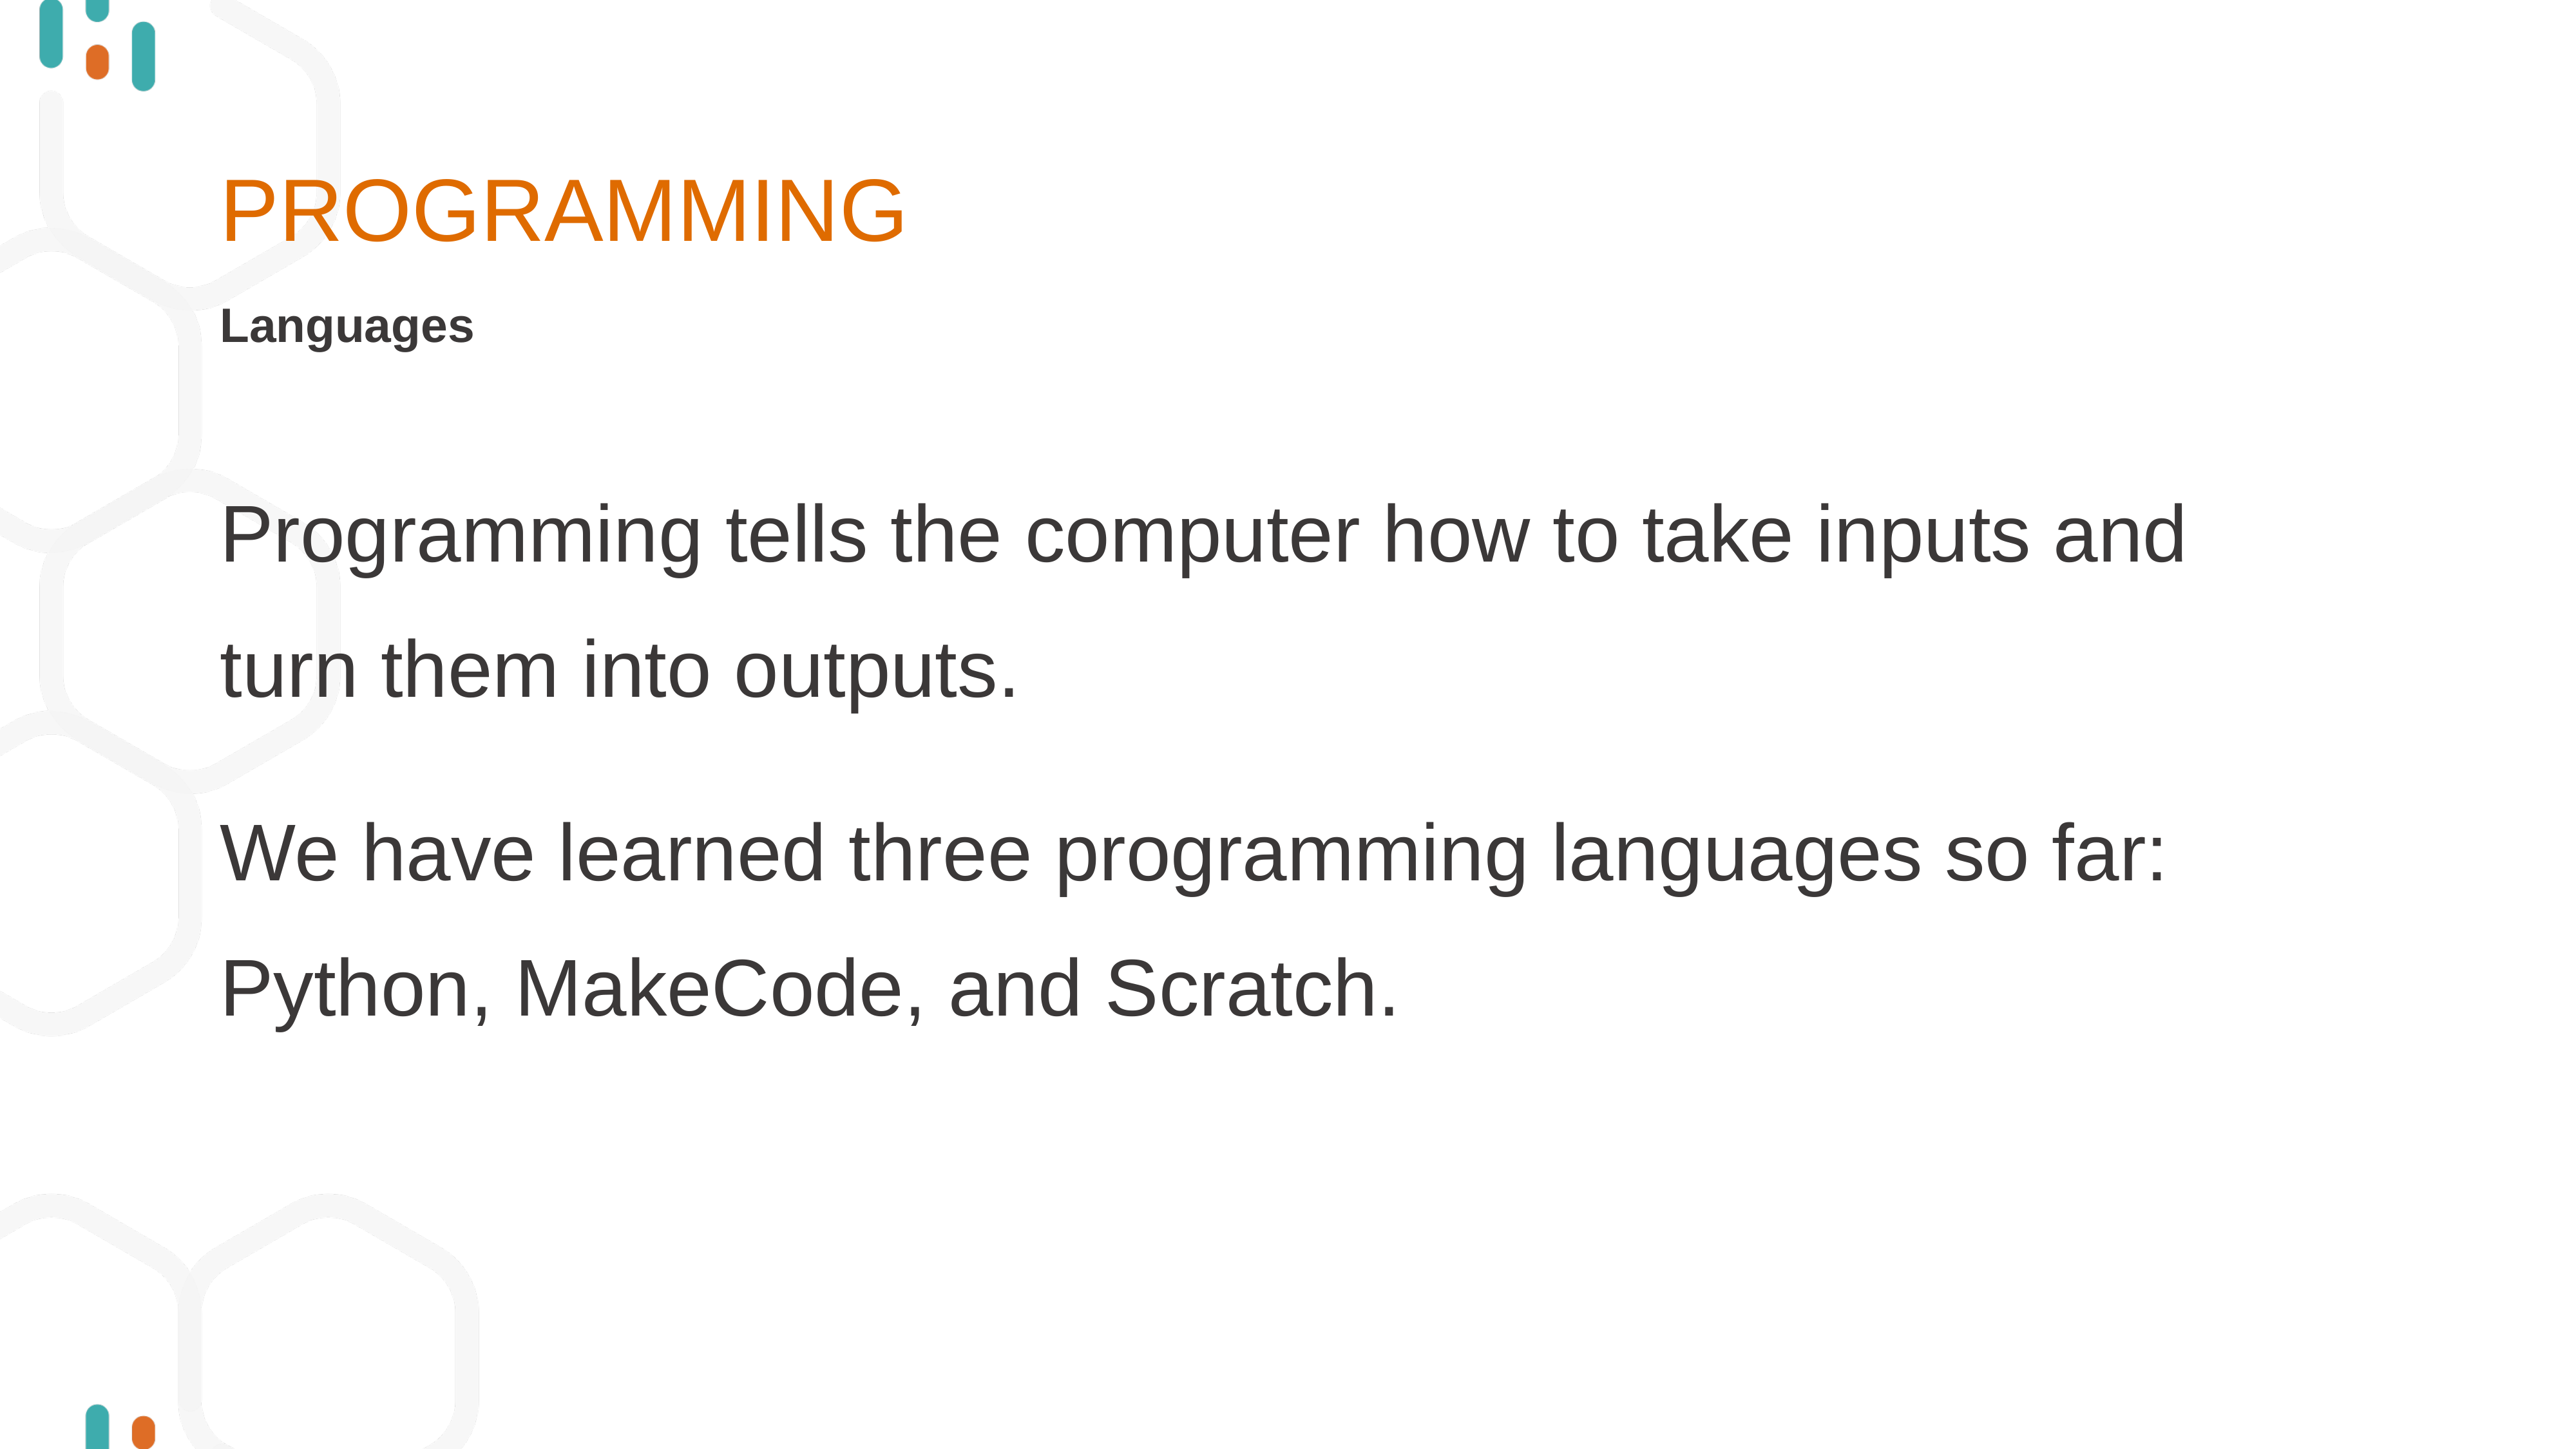

# PROGRAMMING
Languages
Programming tells the computer how to take inputs and turn them into outputs.
We have learned three programming languages so far: Python, MakeCode, and Scratch.